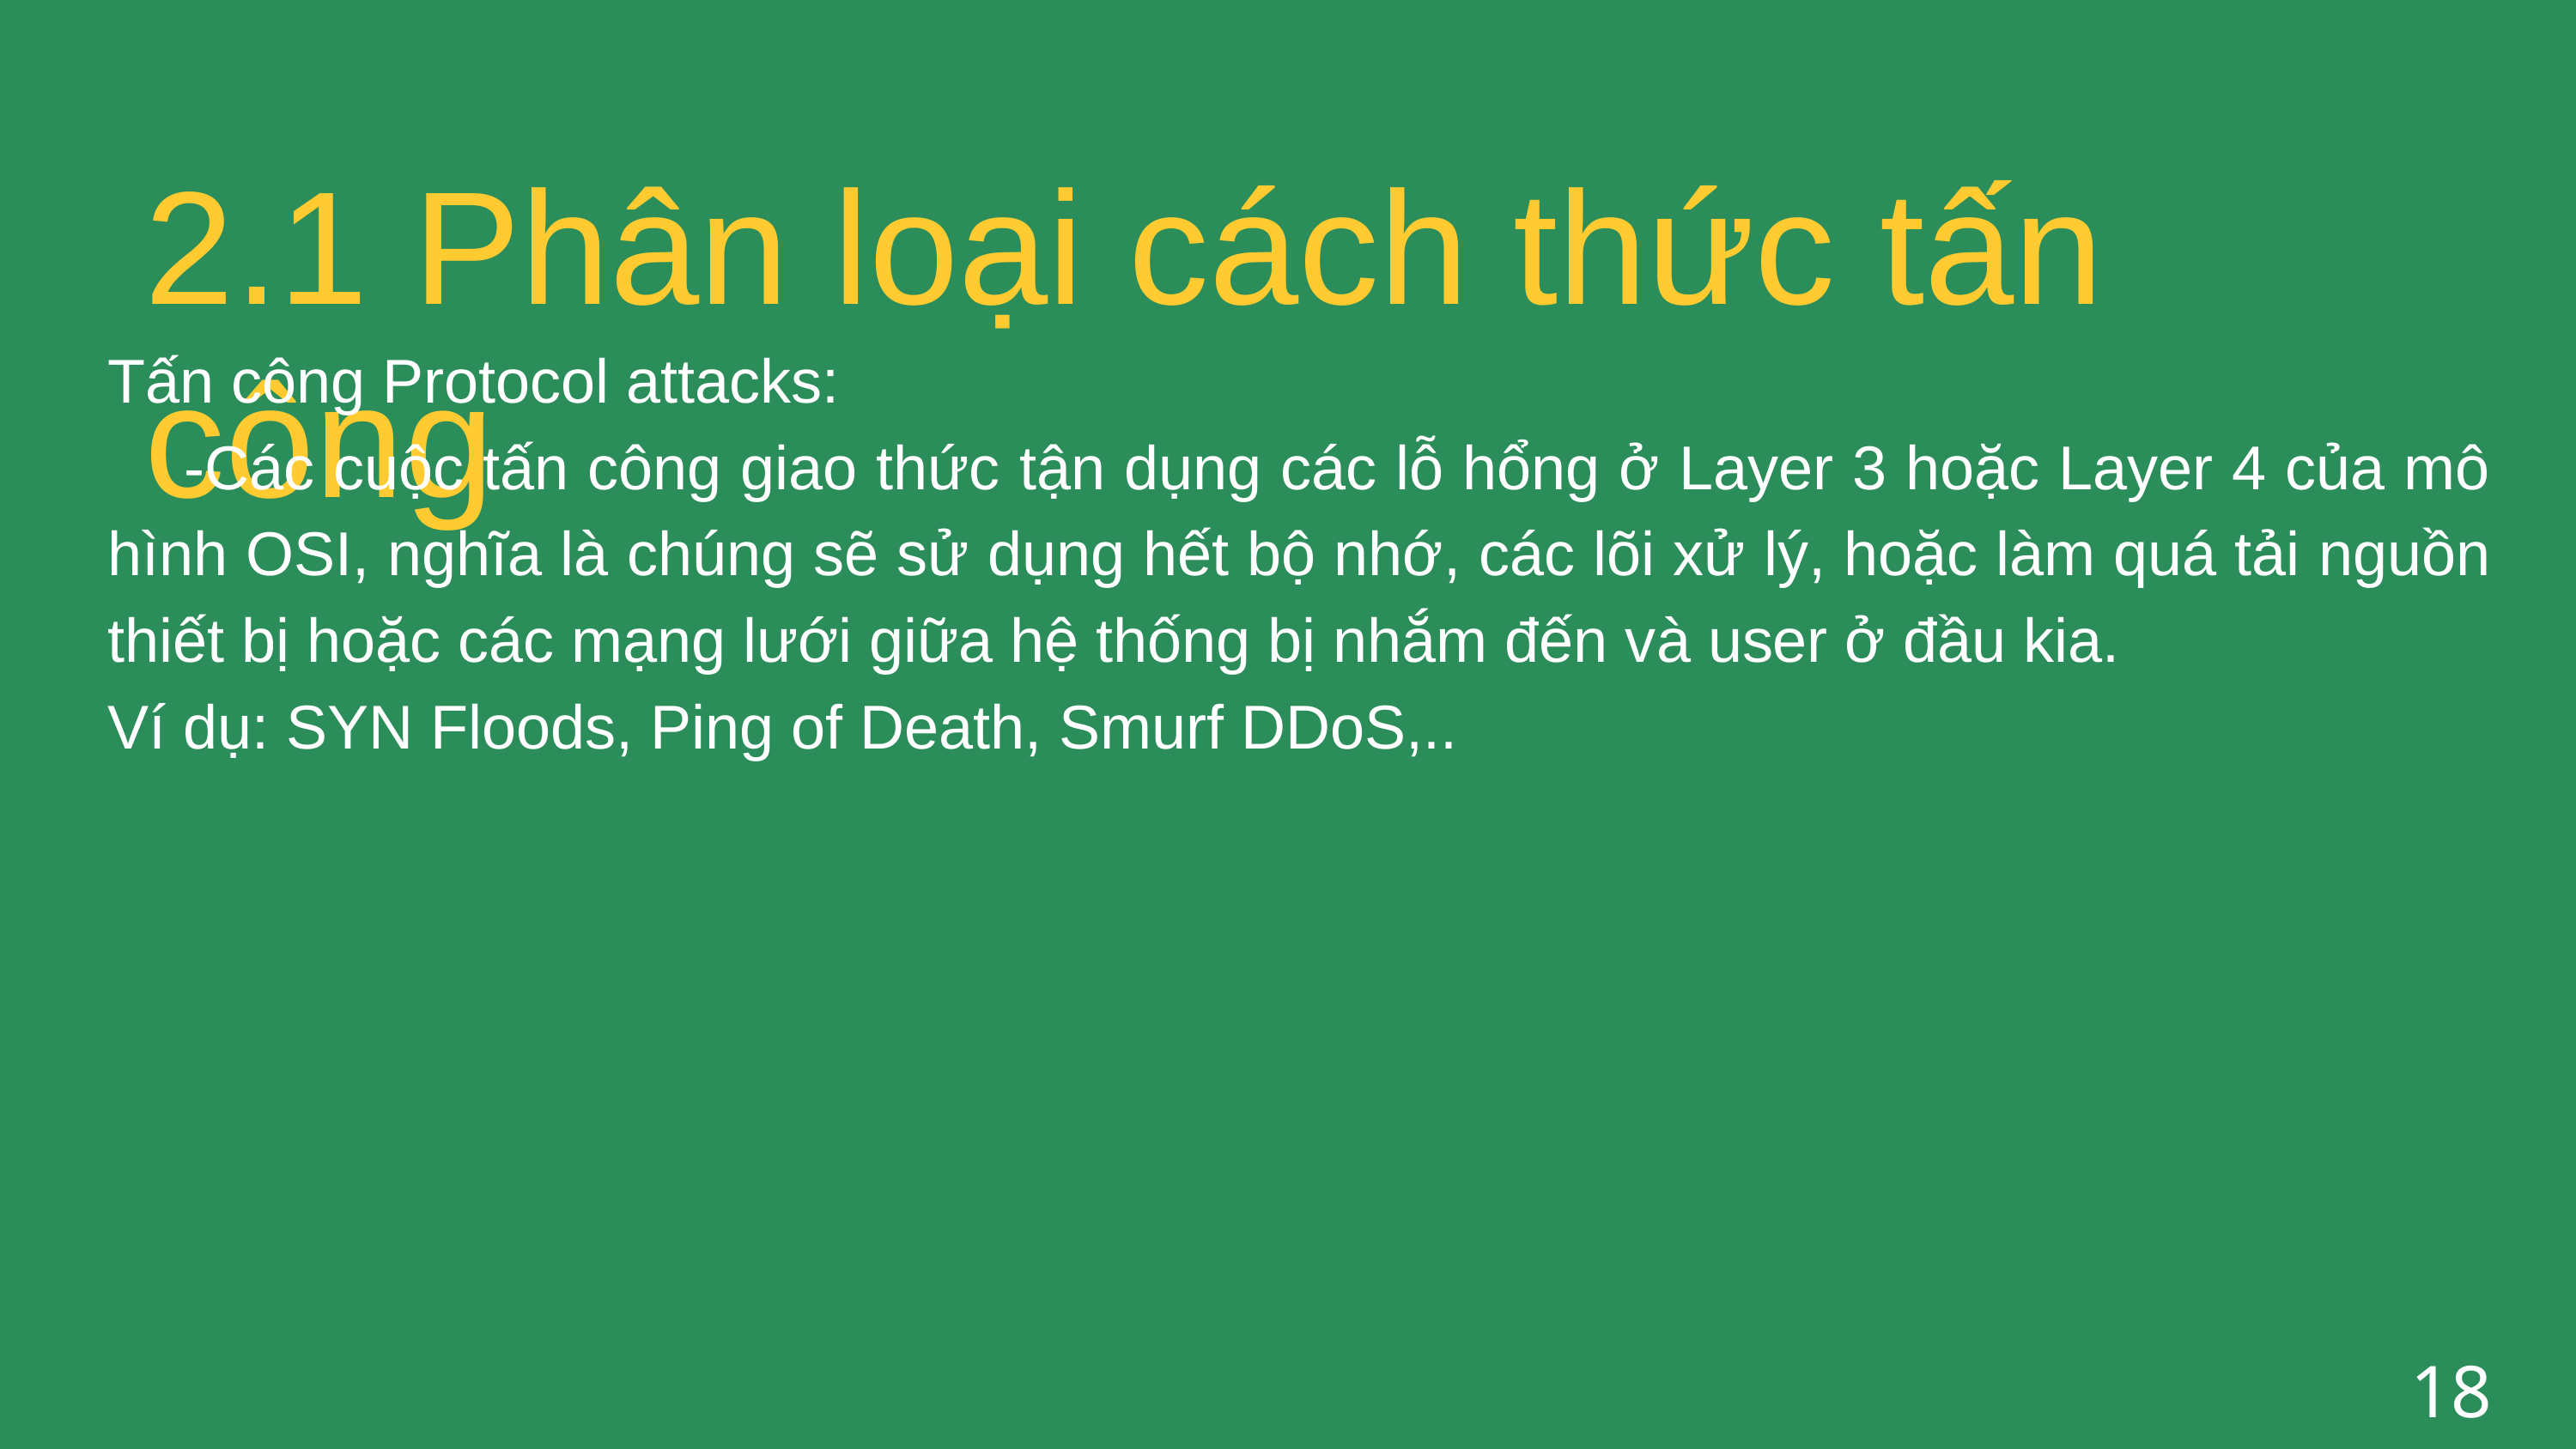

2.1 Phân loại cách thức tấn công
Tấn công Protocol attacks:
    -Các cuộc tấn công giao thức tận dụng các lỗ hổng ở Layer 3 hoặc Layer 4 của mô hình OSI, nghĩa là chúng sẽ sử dụng hết bộ nhớ, các lõi xử lý, hoặc làm quá tải nguồn thiết bị hoặc các mạng lưới giữa hệ thống bị nhắm đến và user ở đầu kia.
Ví dụ: SYN Floods, Ping of Death, Smurf DDoS,..
18